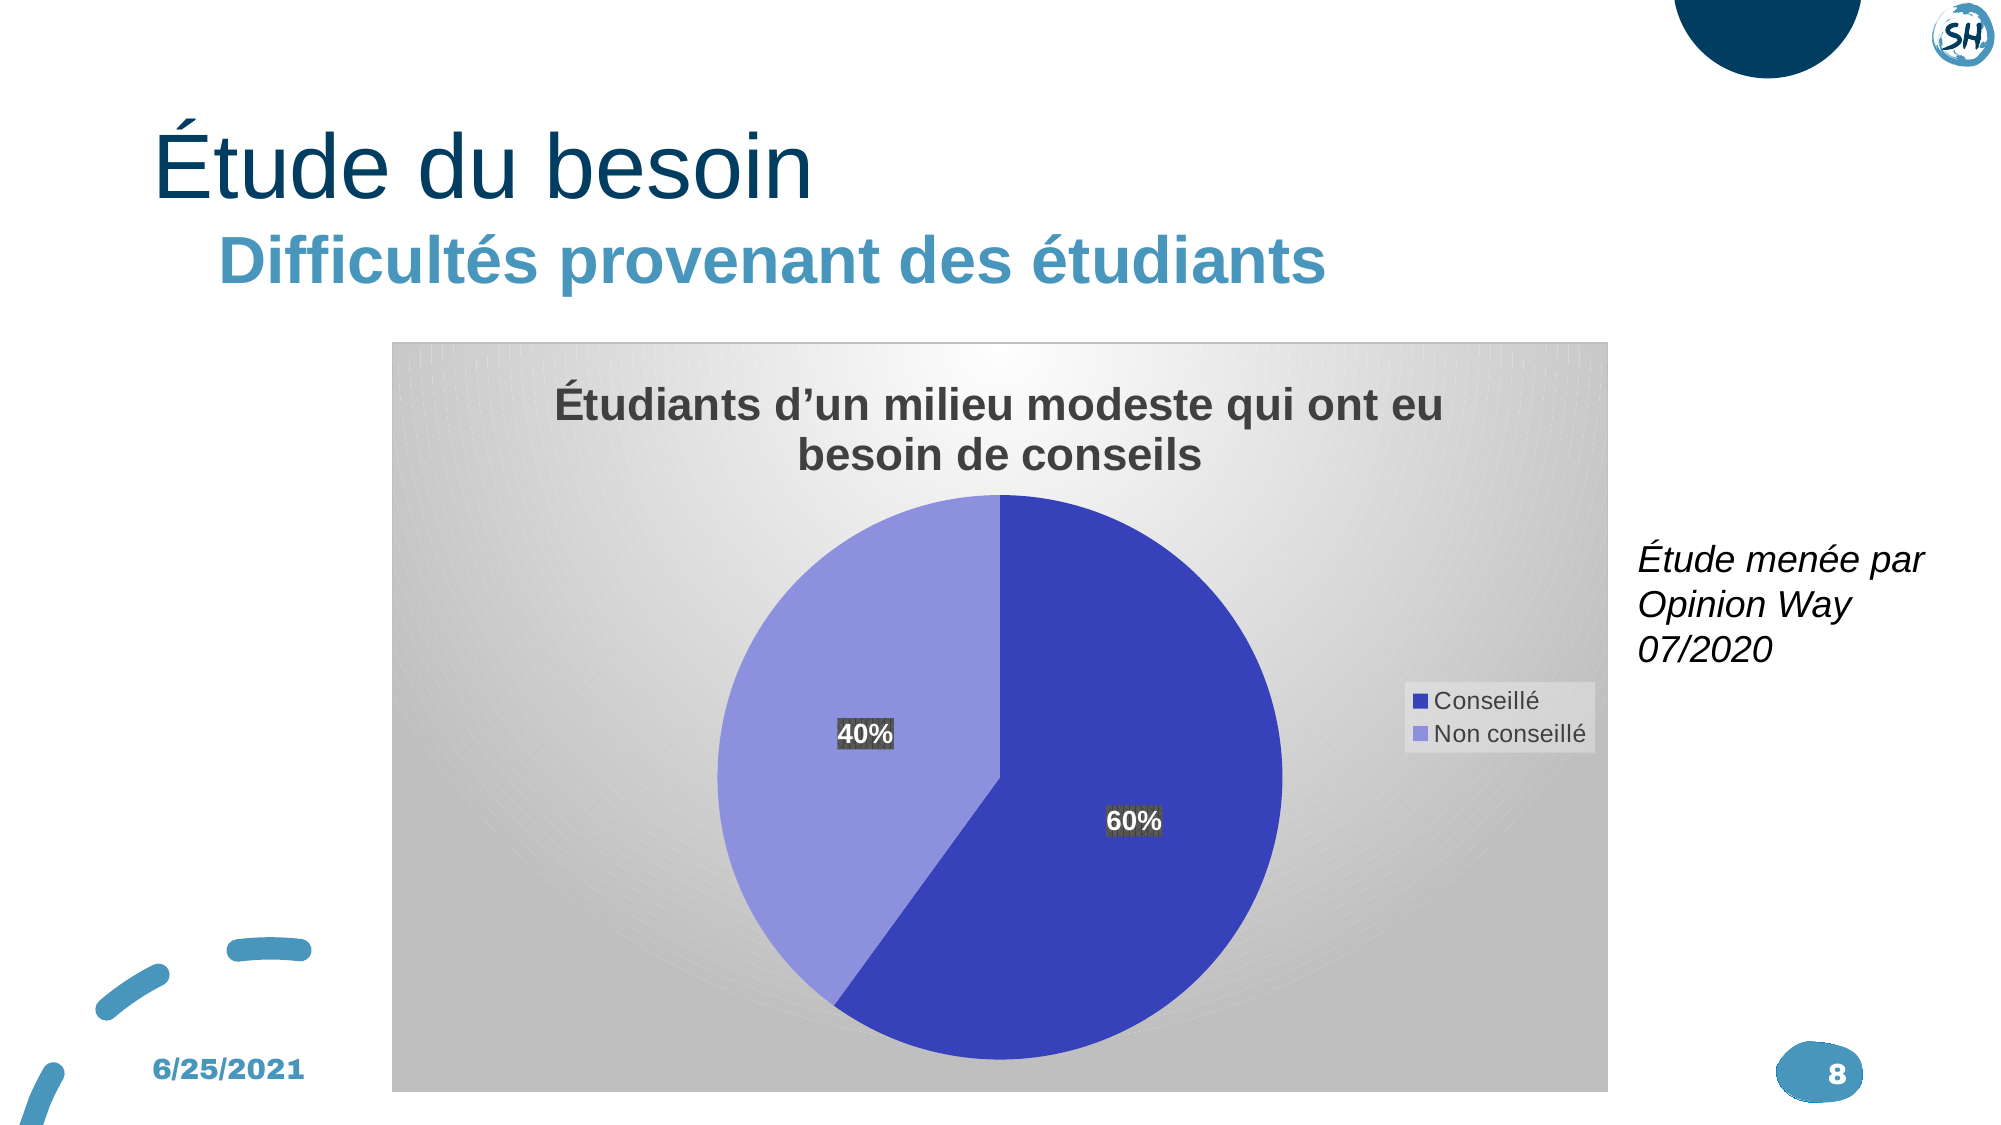

# Étude du besoin
Difficultés provenant des étudiants

### Chart

| Category |
|---|

### Chart: Étudiants d’un milieu modeste qui ont eu besoin de conseils

| Category | Ventes |
|---|---|
| Conseillé | 6.0 |
| Non conseillé | 4.0 |
Étude menée par Opinion Way 07/2020
6/25/2021
8